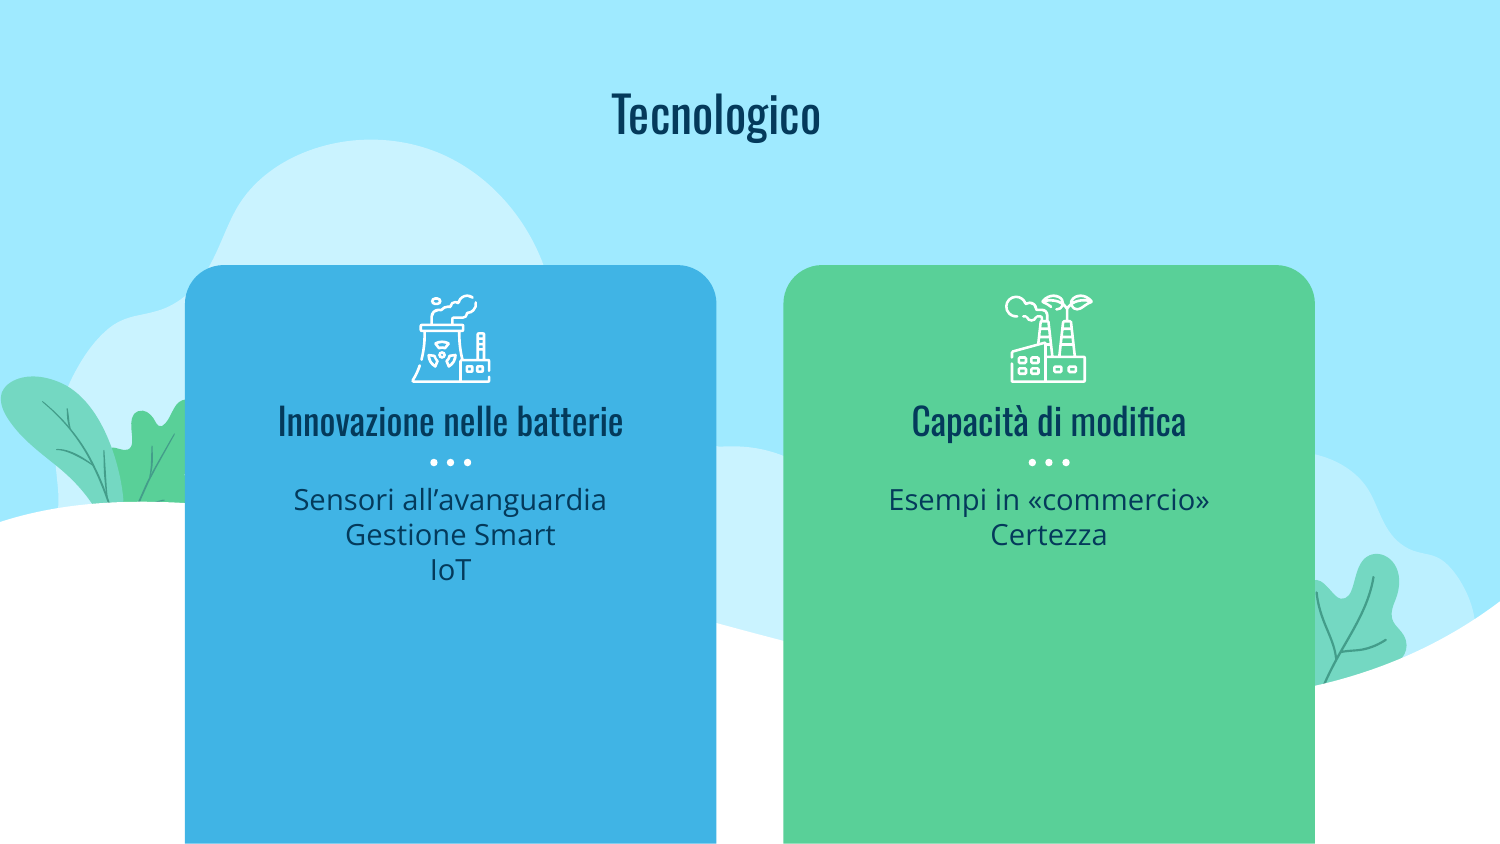

Tecnologico

Legale
Sociale

Politico
Economico

Ambientale

Capacità di modifica
Innovazione nelle batterie

Sensori all’avanguardia
Gestione Smart
IoT
Esempi in «commercio»
Certezza